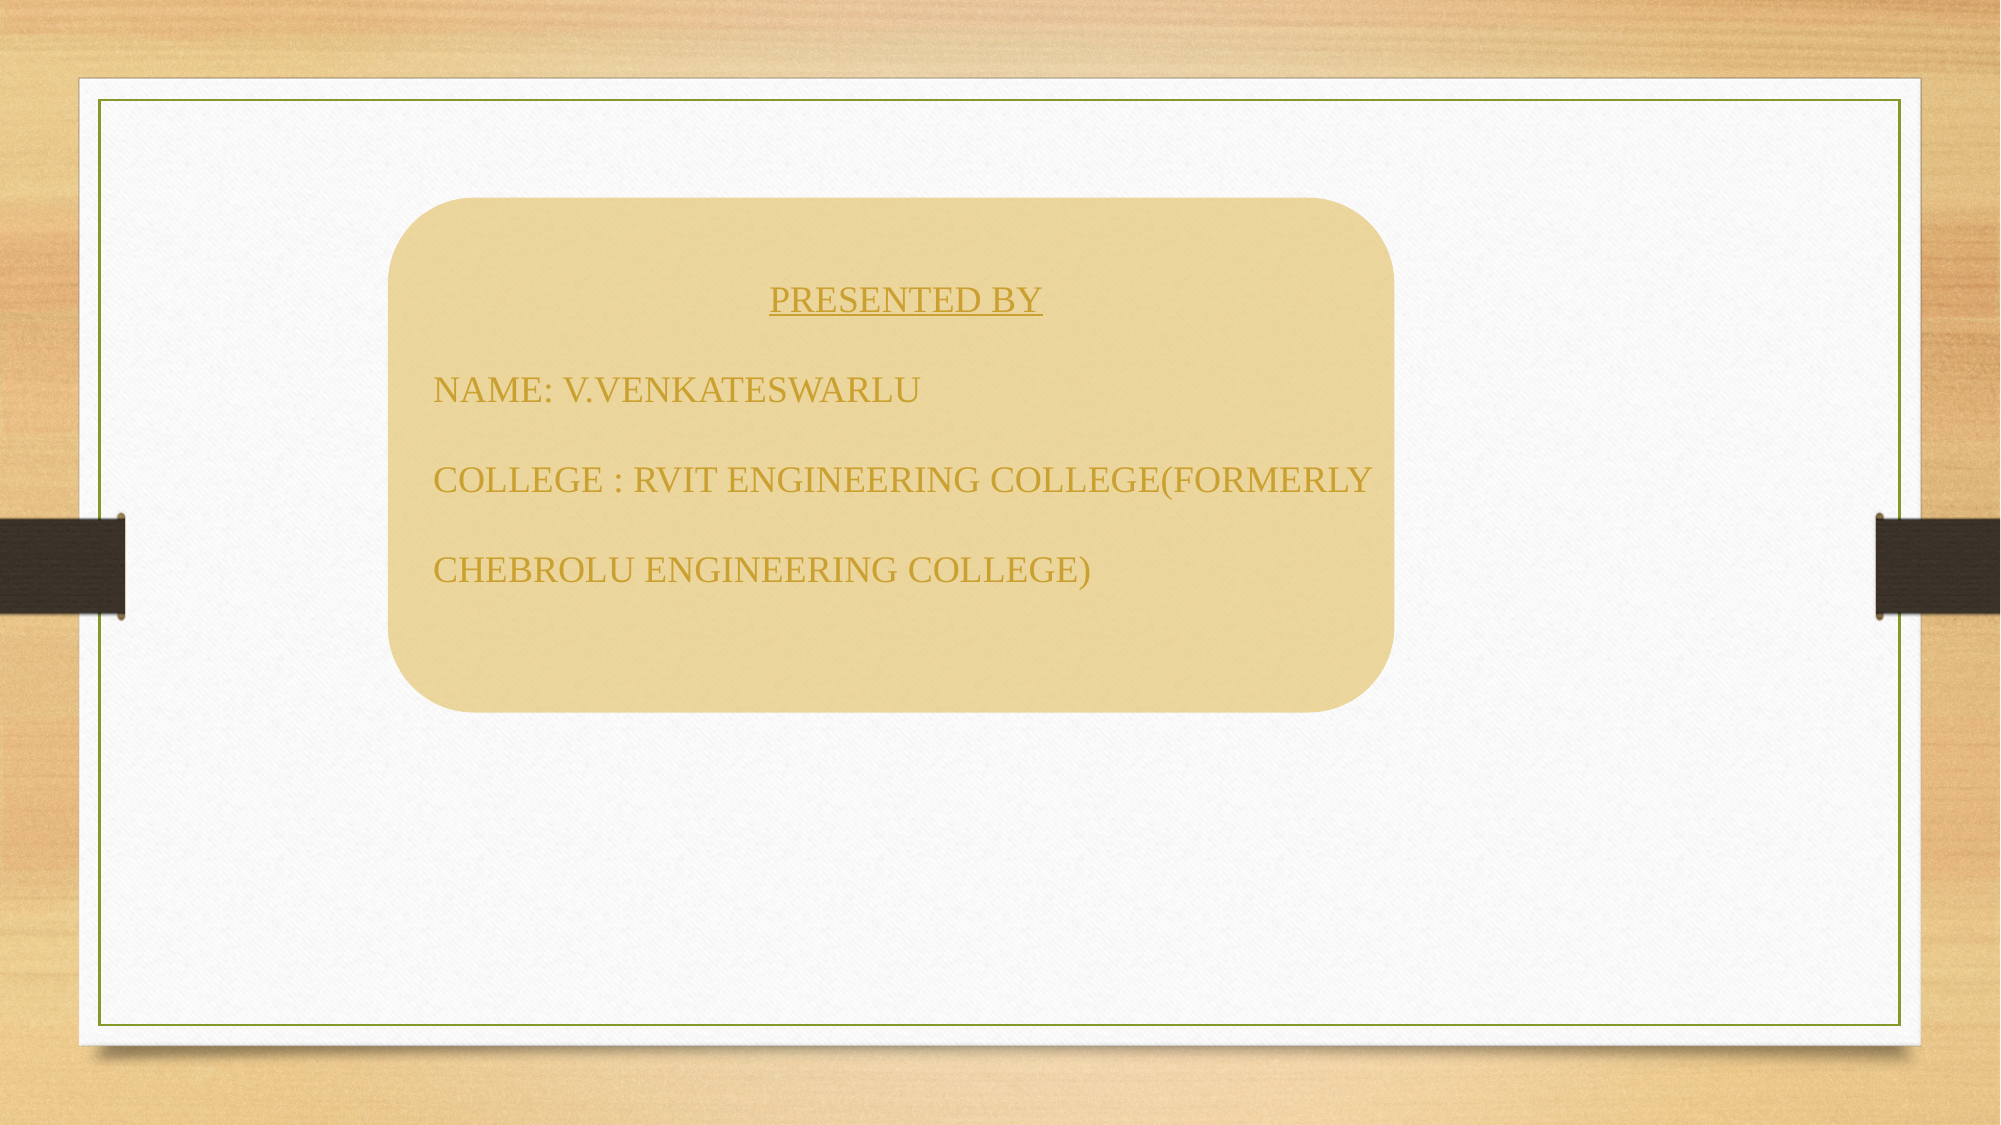

PRESENTED BY
NAME: V.VENKATESWARLU
COLLEGE : RVIT ENGINEERING COLLEGE(FORMERLY CHEBROLU ENGINEERING COLLEGE)